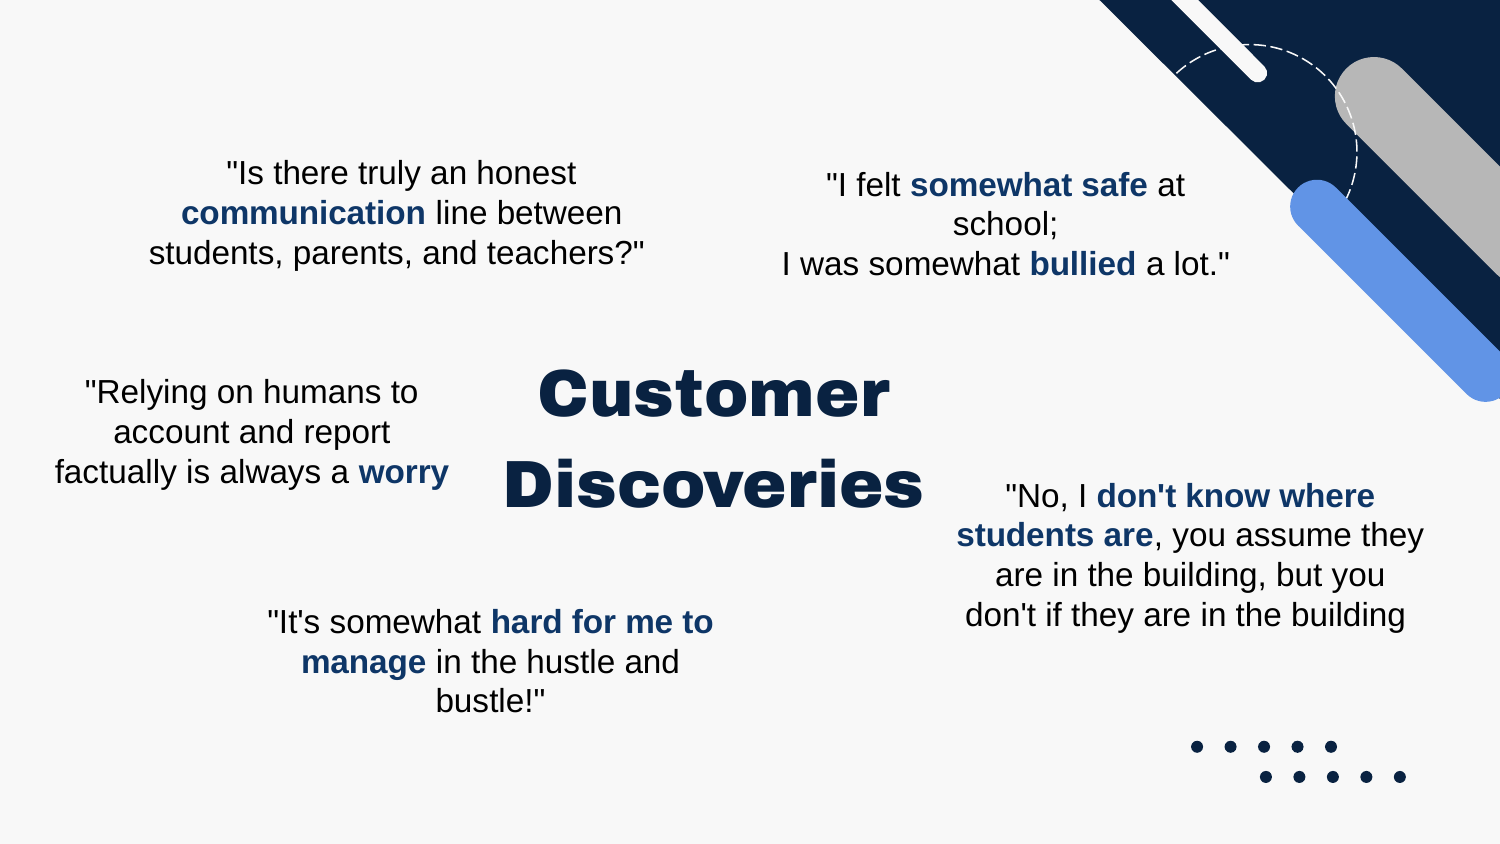

"Is there truly an honest communication line between students, parents, and teachers?"
"I felt somewhat safe at school;
I was somewhat bullied a lot."
"Relying on humans to account and report factually is always a worry
# Customer Discoveries
"No, I don't know where students are, you assume they are in the building, but you don't if they are in the building
"It's somewhat hard for me to manage in the hustle and bustle!"